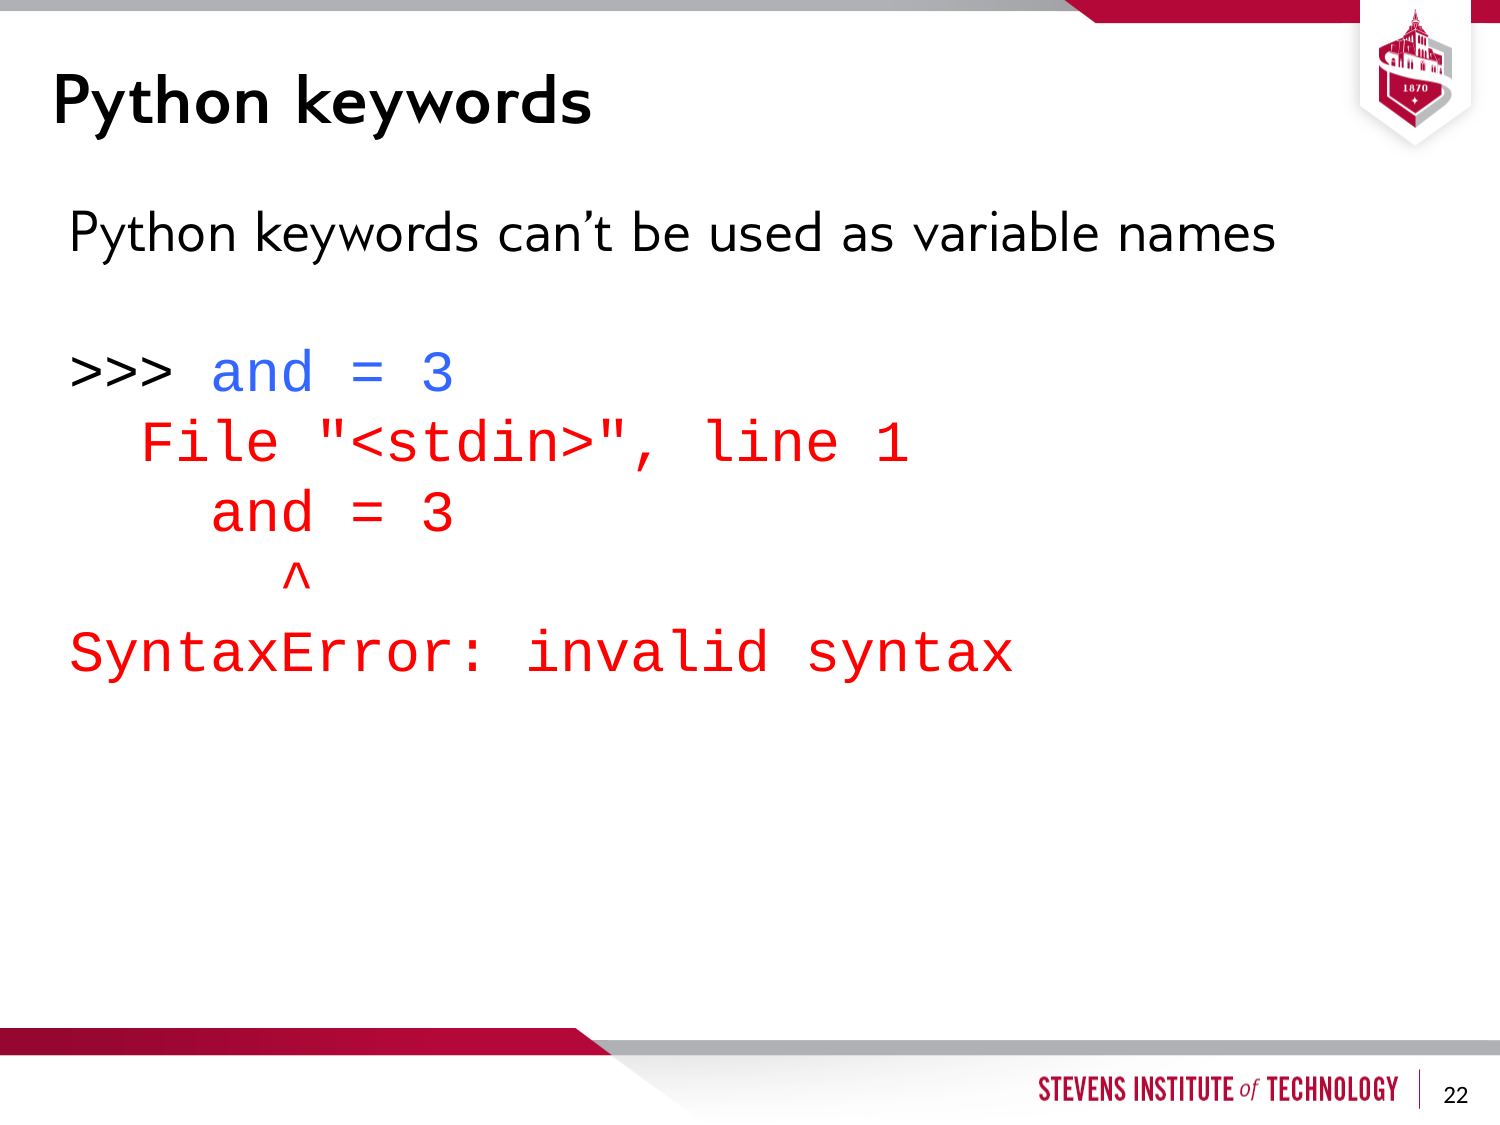

# Python keywords
Python keywords can’t be used as variable names
>>> and = 3
  File "<stdin>", line 1
    and = 3
      ^
SyntaxError: invalid syntax

22